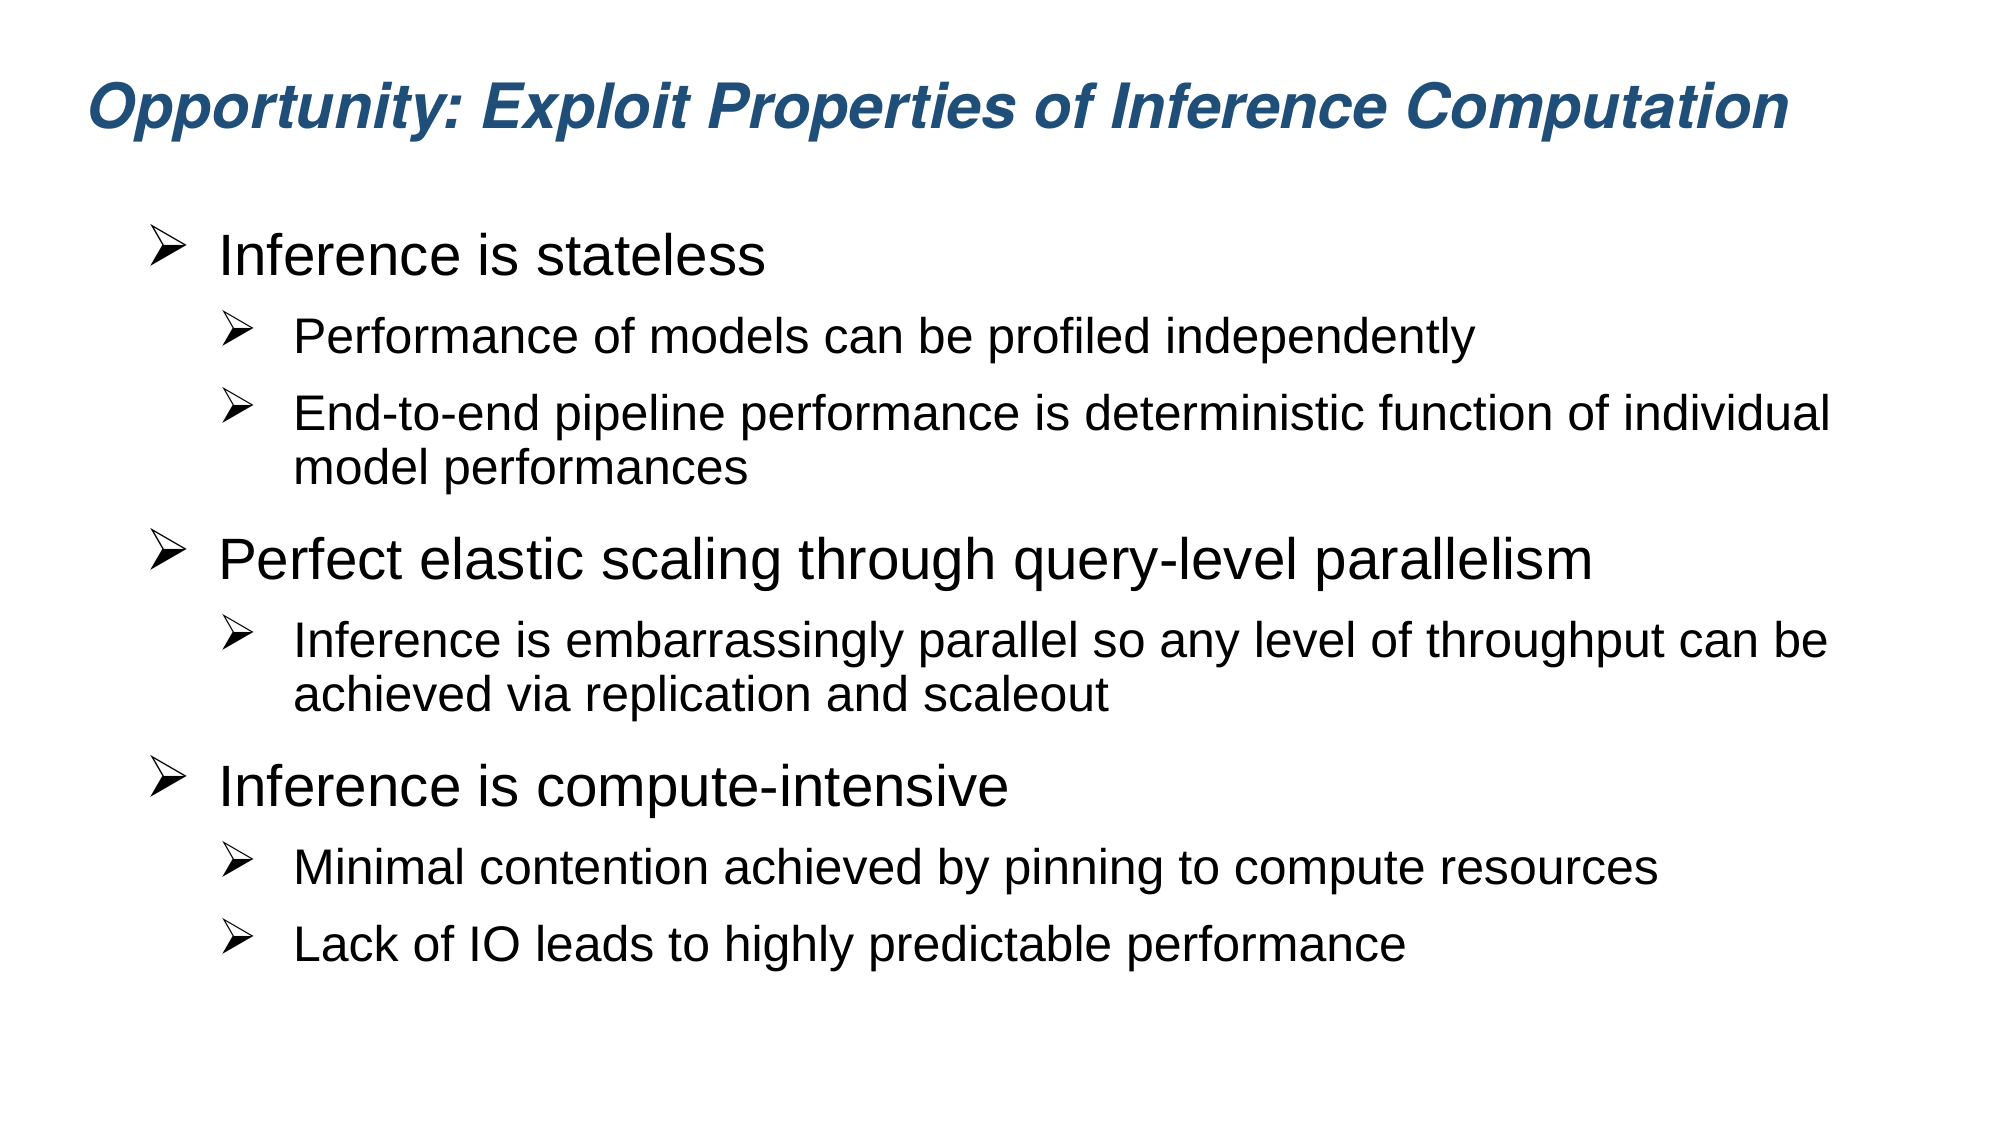

# Opportunity: Exploit Properties of Inference Computation
Inference is stateless
Performance of models can be profiled independently
End-to-end pipeline performance is deterministic function of individual model performances
Perfect elastic scaling through query-level parallelism
Inference is embarrassingly parallel so any level of throughput can be achieved via replication and scaleout
Inference is compute-intensive
Minimal contention achieved by pinning to compute resources
Lack of IO leads to highly predictable performance